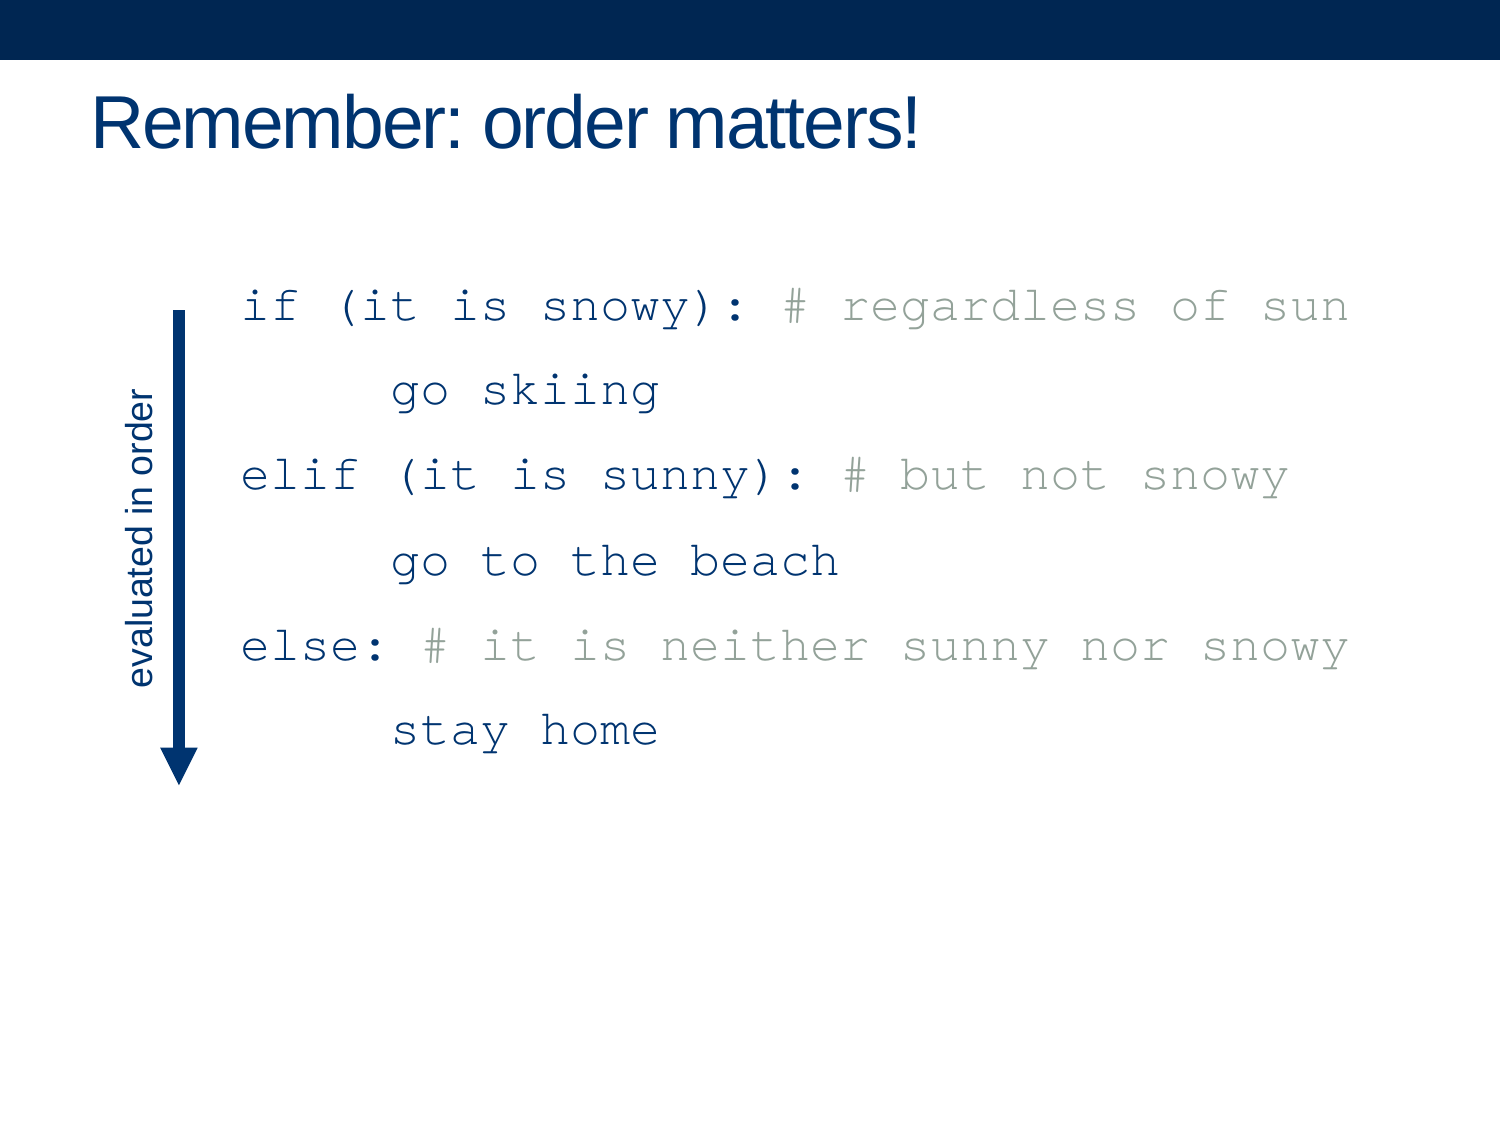

# Remember: order matters!
if (it is snowy): # regardless of sun
	go skiing
elif (it is sunny): # but not snowy
	go to the beach
else: # it is neither sunny nor snowy
	stay home
evaluated in order